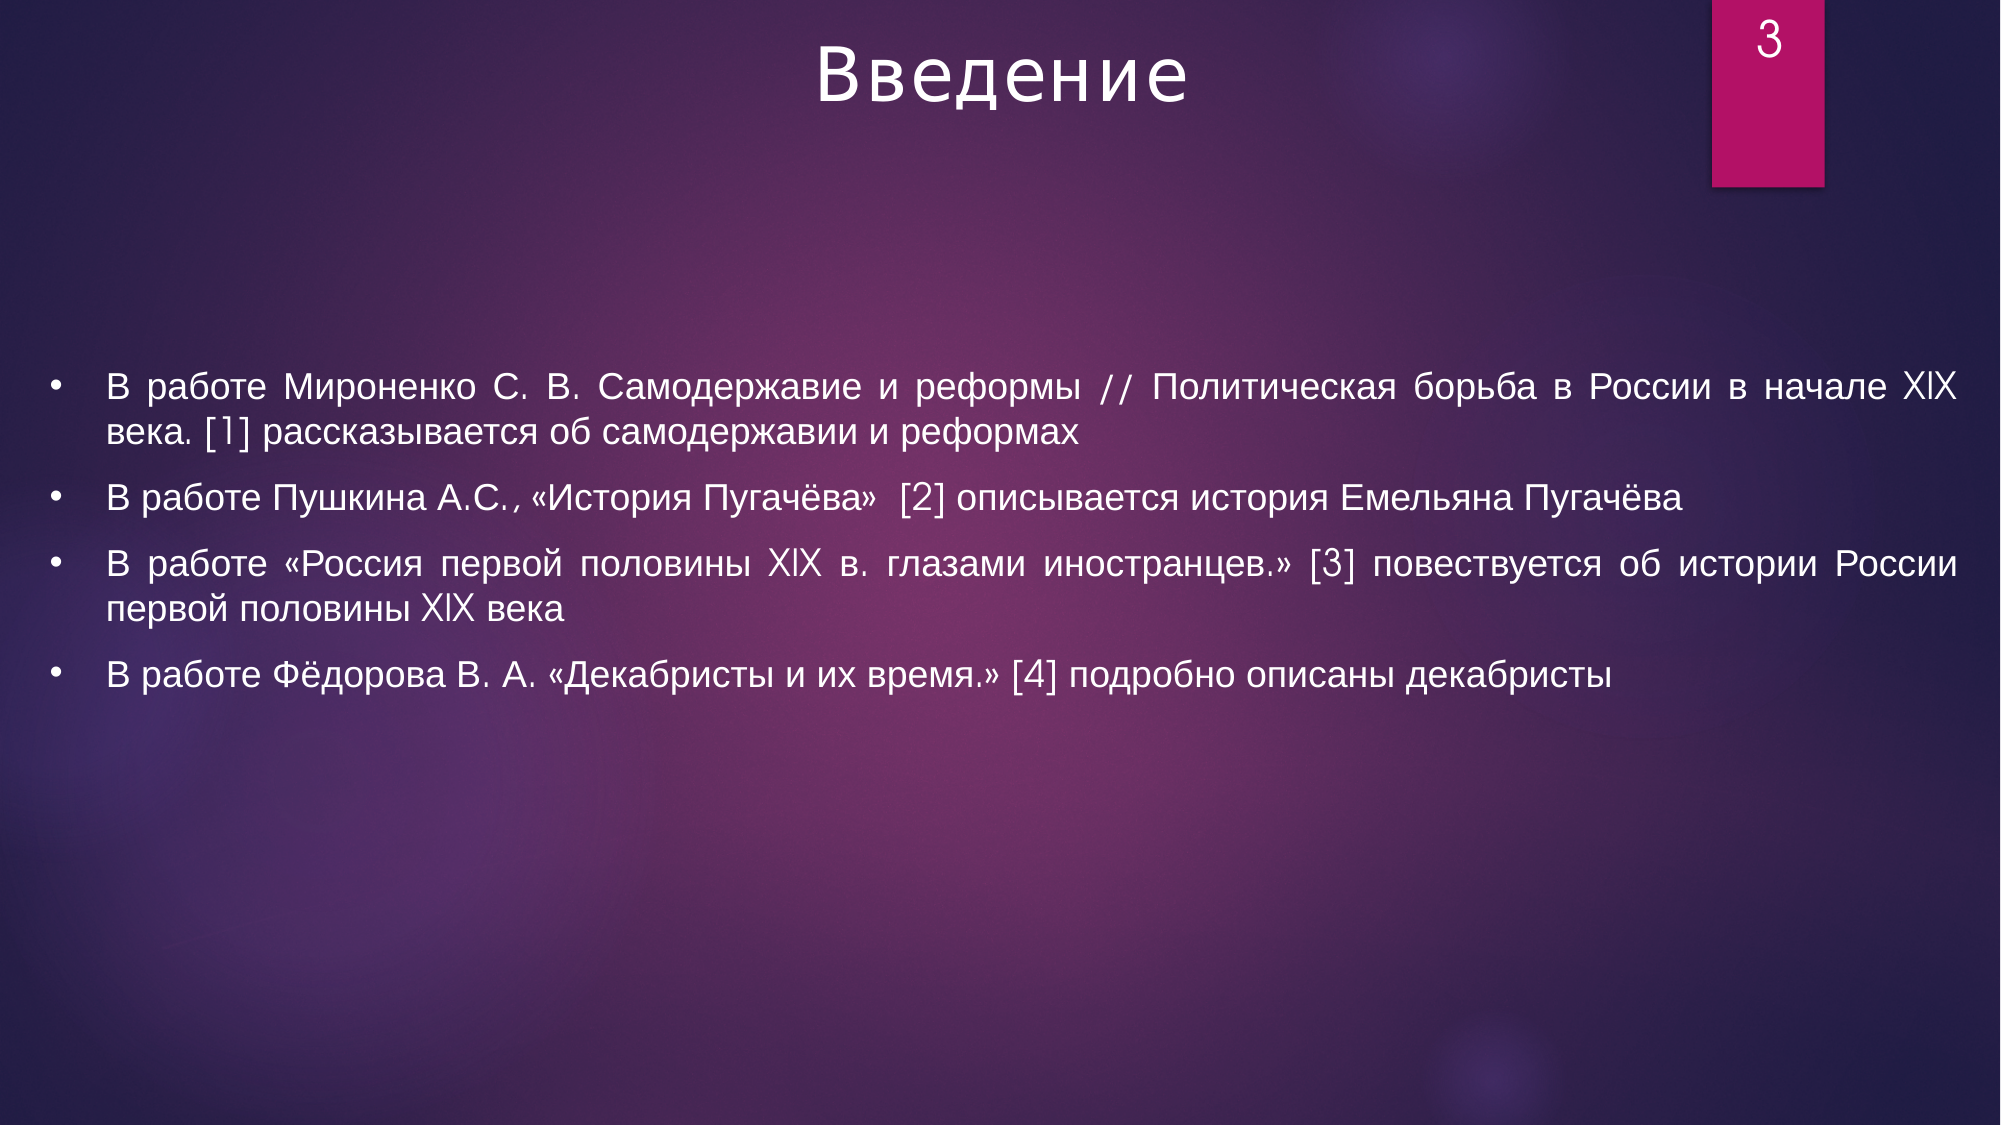

3
Введение

В работе Мироненко С. В. Самодержавие и реформы // Политическая борьба в России в начале XIX века. [1] рассказывается об самодержавии и реформах
В работе Пушкина А.С., «История Пугачёва»  [2] описывается история Емельяна Пугачёва
В работе «Россия первой половины XIX в. глазами иностранцев.» [3] повествуется об истории России первой половины XIX века
В работе Фёдорова В. А. «Декабристы и их время.» [4] подробно описаны декабристы